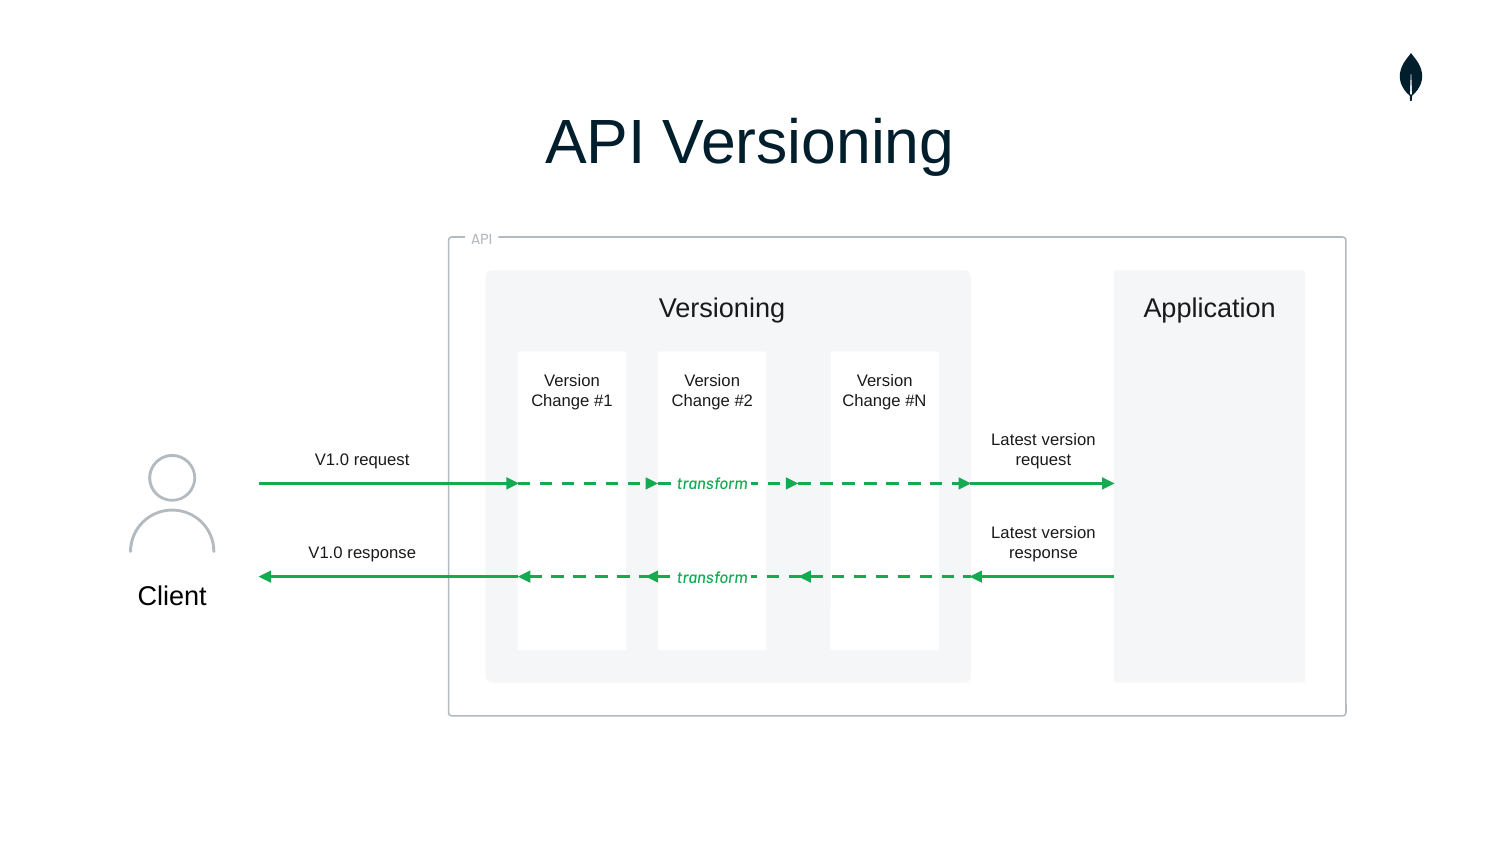

# API Versioning
API

Versioning
Application

Version Change #1
Version Change #2
Version Change #N
Latest version request
V1.0 request

transform
Latest version response
V1.0 response
transform
Client